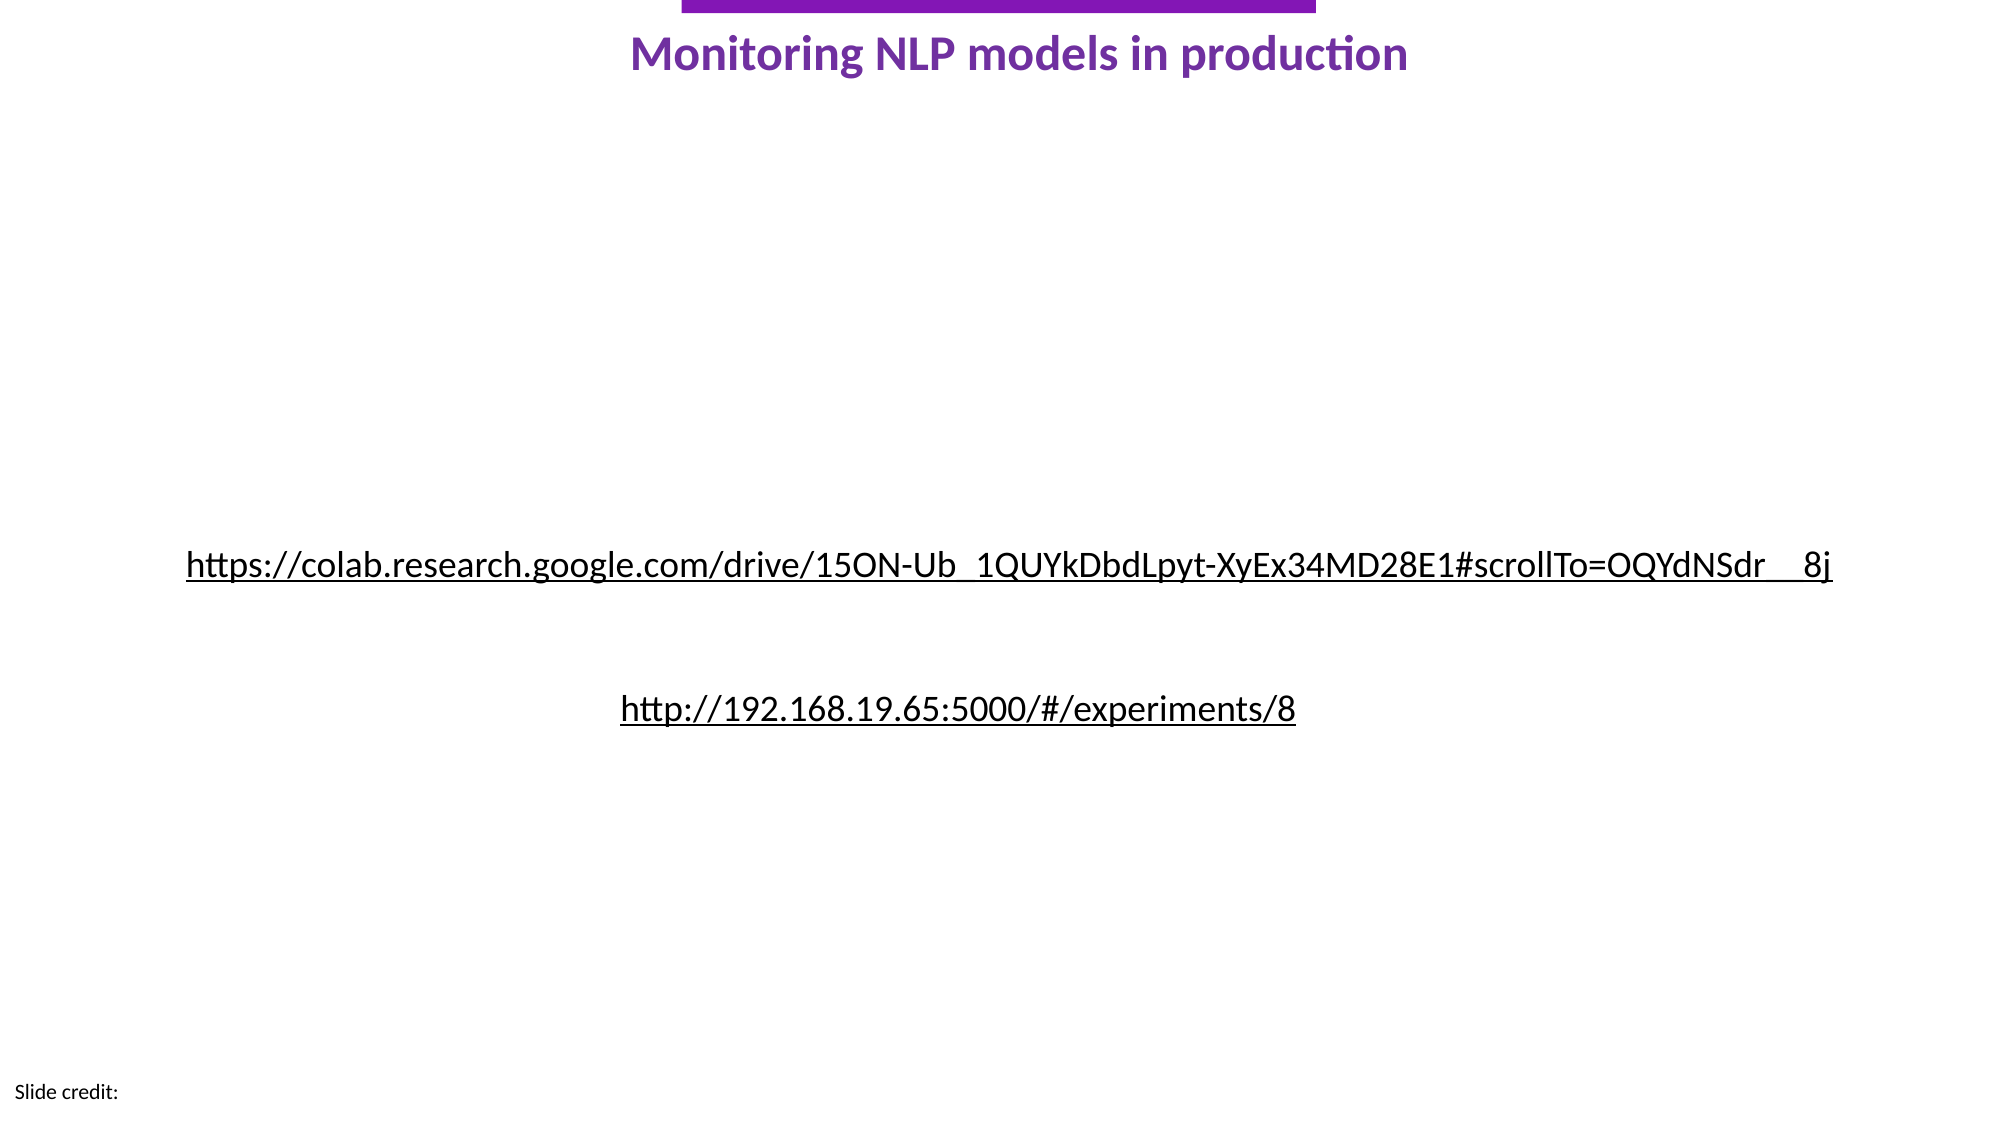

Monitoring NLP models in production
https://colab.research.google.com/drive/15ON-Ub_1QUYkDbdLpyt-XyEx34MD28E1#scrollTo=OQYdNSdr__8j
http://192.168.19.65:5000/#/experiments/8
Slide credit: